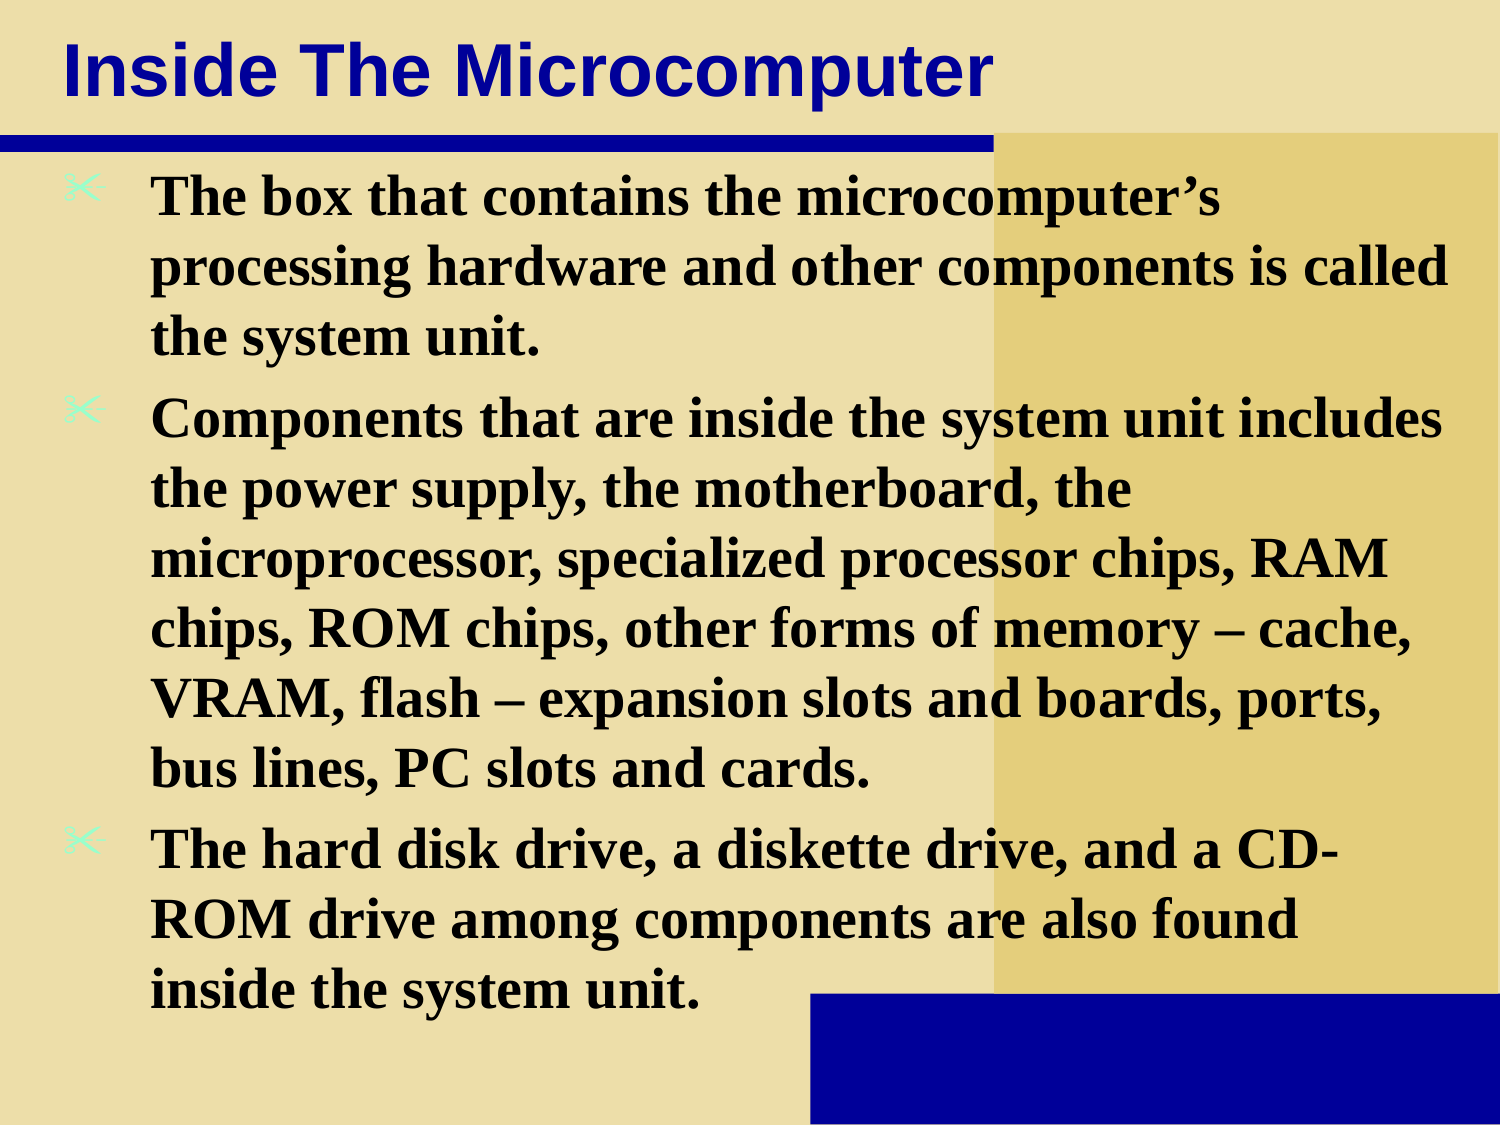

# Inside The Microcomputer
The box that contains the microcomputer’s processing hardware and other components is called the system unit.
Components that are inside the system unit includes the power supply, the motherboard, the microprocessor, specialized processor chips, RAM chips, ROM chips, other forms of memory – cache, VRAM, flash – expansion slots and boards, ports, bus lines, PC slots and cards.
The hard disk drive, a diskette drive, and a CD-ROM drive among components are also found inside the system unit.